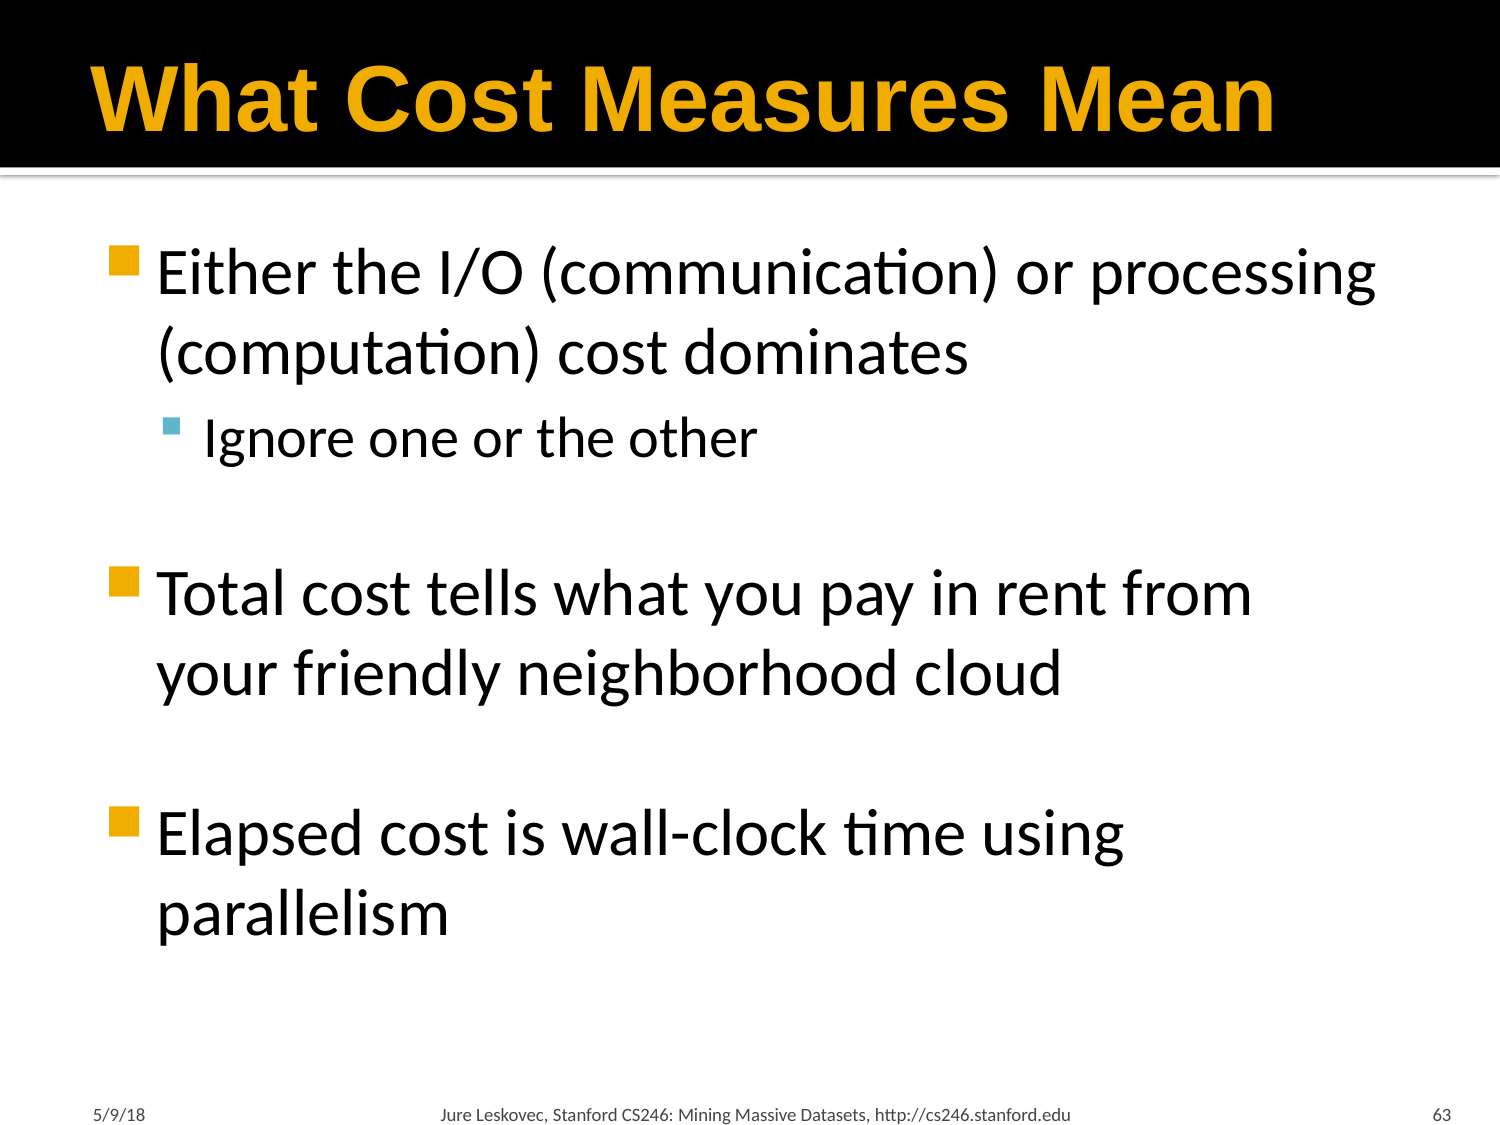

# What Cost Measures Mean
Either the I/O (communication) or processing (computation) cost dominates
Ignore one or the other

Total cost tells what you pay in rent from
your friendly neighborhood cloud

Elapsed cost is wall-clock time using parallelism
5/9/18
Jure Leskovec, Stanford CS246: Mining Massive Datasets, http://cs246.stanford.edu
63